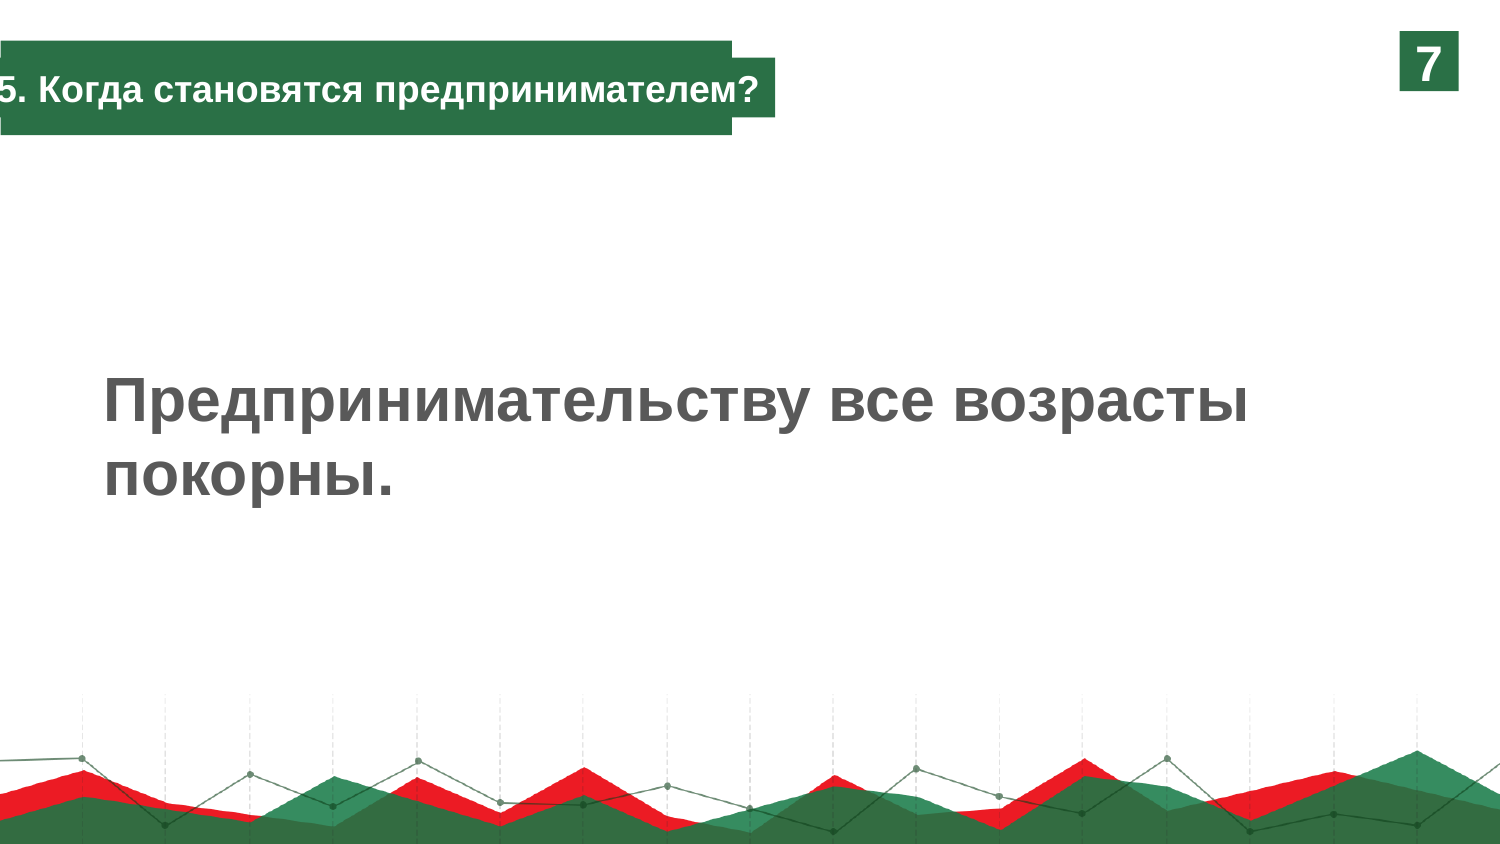

7

5. Когда становятся предпринимателем?
Предпринимательству все возрасты покорны.